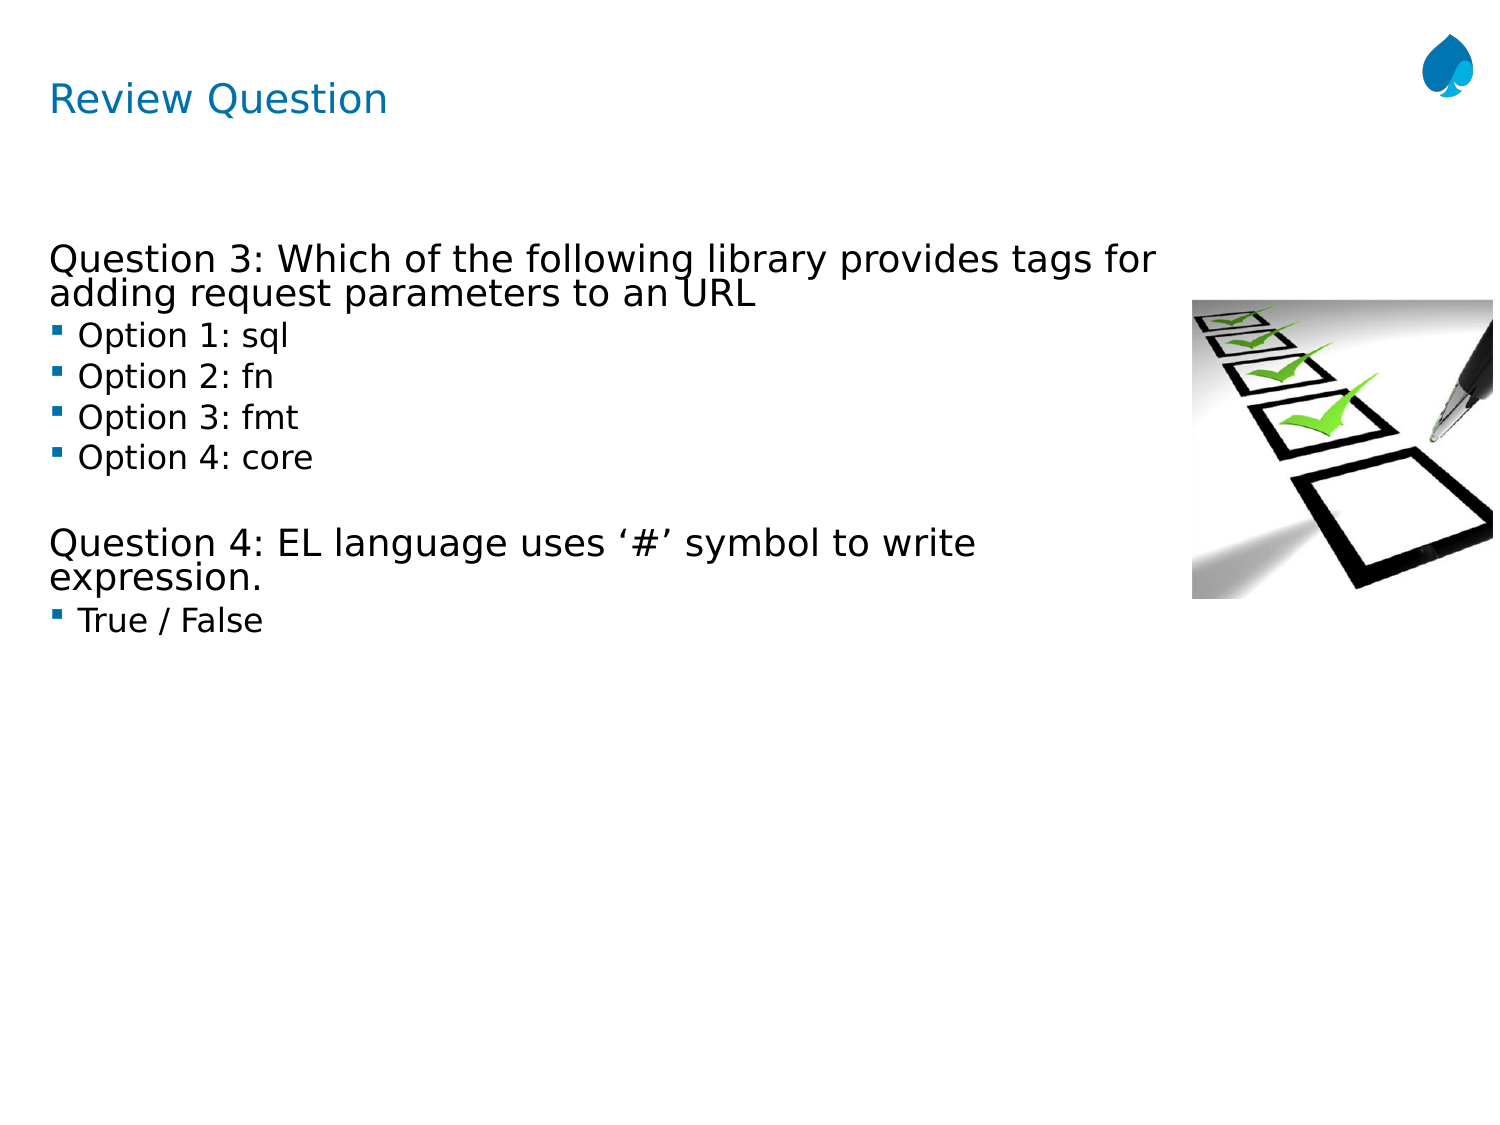

# Review Question
Question 3: Which of the following library provides tags for adding request parameters to an URL
Option 1: sql
Option 2: fn
Option 3: fmt
Option 4: core

Question 4: EL language uses ‘#’ symbol to write expression.
True / False